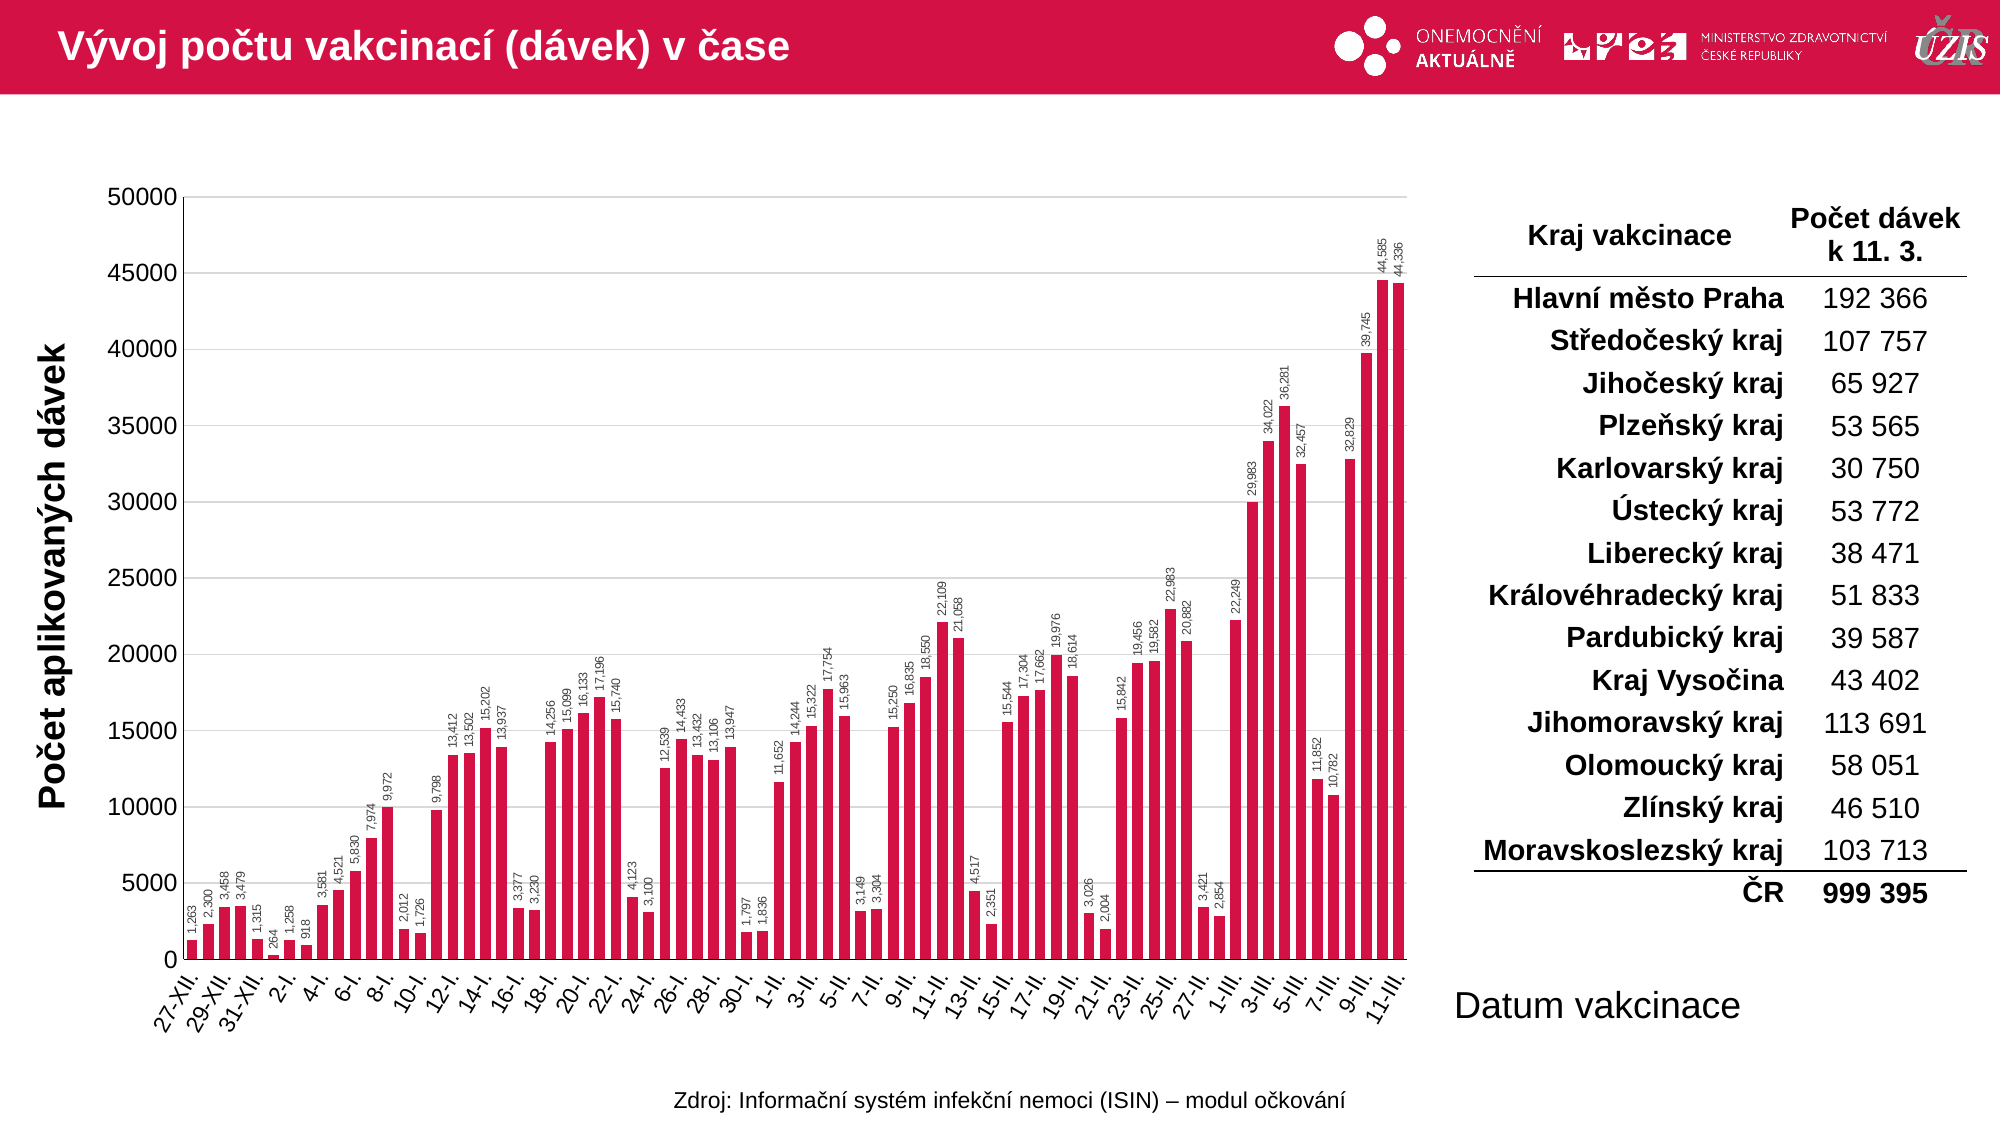

# Vývoj počtu vakcinací (dávek) v čase

### Chart

| Category | celkem |
|---|---|
| 27-XII. | 1263.0 |
| 28-XII. | 2300.0 |
| 29-XII. | 3458.0 |
| 30-XII. | 3479.0 |
| 31-XII. | 1315.0 |
| 1-I. | 264.0 |
| 2-I. | 1258.0 |
| 3-I. | 918.0 |
| 4-I. | 3581.0 |
| 5-I. | 4521.0 |
| 6-I. | 5830.0 |
| 7-I. | 7974.0 |
| 8-I. | 9972.0 |
| 9-I. | 2012.0 |
| 10-I. | 1726.0 |
| 11-I. | 9798.0 |
| 12-I. | 13412.0 |
| 13-I. | 13502.0 |
| 14-I. | 15202.0 |
| 15-I. | 13937.0 |
| 16-I. | 3377.0 |
| 17-I. | 3230.0 |
| 18-I. | 14256.0 |
| 19-I. | 15099.0 |
| 20-I. | 16133.0 |
| 21-I. | 17196.0 |
| 22-I. | 15740.0 |
| 23-I. | 4123.0 |
| 24-I. | 3100.0 |
| 25-I. | 12539.0 |
| 26-I. | 14433.0 |
| 27-I. | 13432.0 |
| 28-I. | 13106.0 |
| 29-I. | 13947.0 |
| 30-I. | 1797.0 |
| 31-I. | 1836.0 |
| 1-II. | 11652.0 |
| 2-II. | 14244.0 |
| 3-II. | 15322.0 |
| 4-II. | 17754.0 |
| 5-II. | 15963.0 |
| 6-II. | 3149.0 |
| 7-II. | 3304.0 |
| 8-II. | 15250.0 |
| 9-II. | 16835.0 |
| 10-II. | 18550.0 |
| 11-II. | 22109.0 |
| 12-II. | 21058.0 |
| 13-II. | 4517.0 |
| 14-II. | 2351.0 |
| 15-II. | 15544.0 |
| 16-II. | 17304.0 |
| 17-II. | 17662.0 |
| 18-II. | 19976.0 |
| 19-II. | 18614.0 |
| 20-II. | 3026.0 |
| 21-II. | 2004.0 |
| 22-II. | 15842.0 |
| 23-II. | 19456.0 |
| 24-II. | 19582.0 |
| 25-II. | 22983.0 |
| 26-II. | 20882.0 |
| 27-II. | 3421.0 |
| 28-II. | 2854.0 |
| 1-III. | 22249.0 |
| 2-III. | 29983.0 |
| 3-III. | 34022.0 |
| 4-III. | 36281.0 |
| 5-III. | 32457.0 |
| 6-III. | 11852.0 |
| 7-III. | 10782.0 |
| 8-III. | 32829.0 |
| 9-III. | 39745.0 |
| 10-III. | 44585.0 |
| 11-III. | 44336.0 |
| Kraj vakcinace | Počet dávek k 11. 3. |
| --- | --- |
| Hlavní město Praha | 192 366 |
| Středočeský kraj | 107 757 |
| Jihočeský kraj | 65 927 |
| Plzeňský kraj | 53 565 |
| Karlovarský kraj | 30 750 |
| Ústecký kraj | 53 772 |
| Liberecký kraj | 38 471 |
| Královéhradecký kraj | 51 833 |
| Pardubický kraj | 39 587 |
| Kraj Vysočina | 43 402 |
| Jihomoravský kraj | 113 691 |
| Olomoucký kraj | 58 051 |
| Zlínský kraj | 46 510 |
| Moravskoslezský kraj | 103 713 |
| ČR | 999 395 |
Počet aplikovaných dávek
Datum vakcinace
Zdroj: Informační systém infekční nemoci (ISIN) – modul očkování